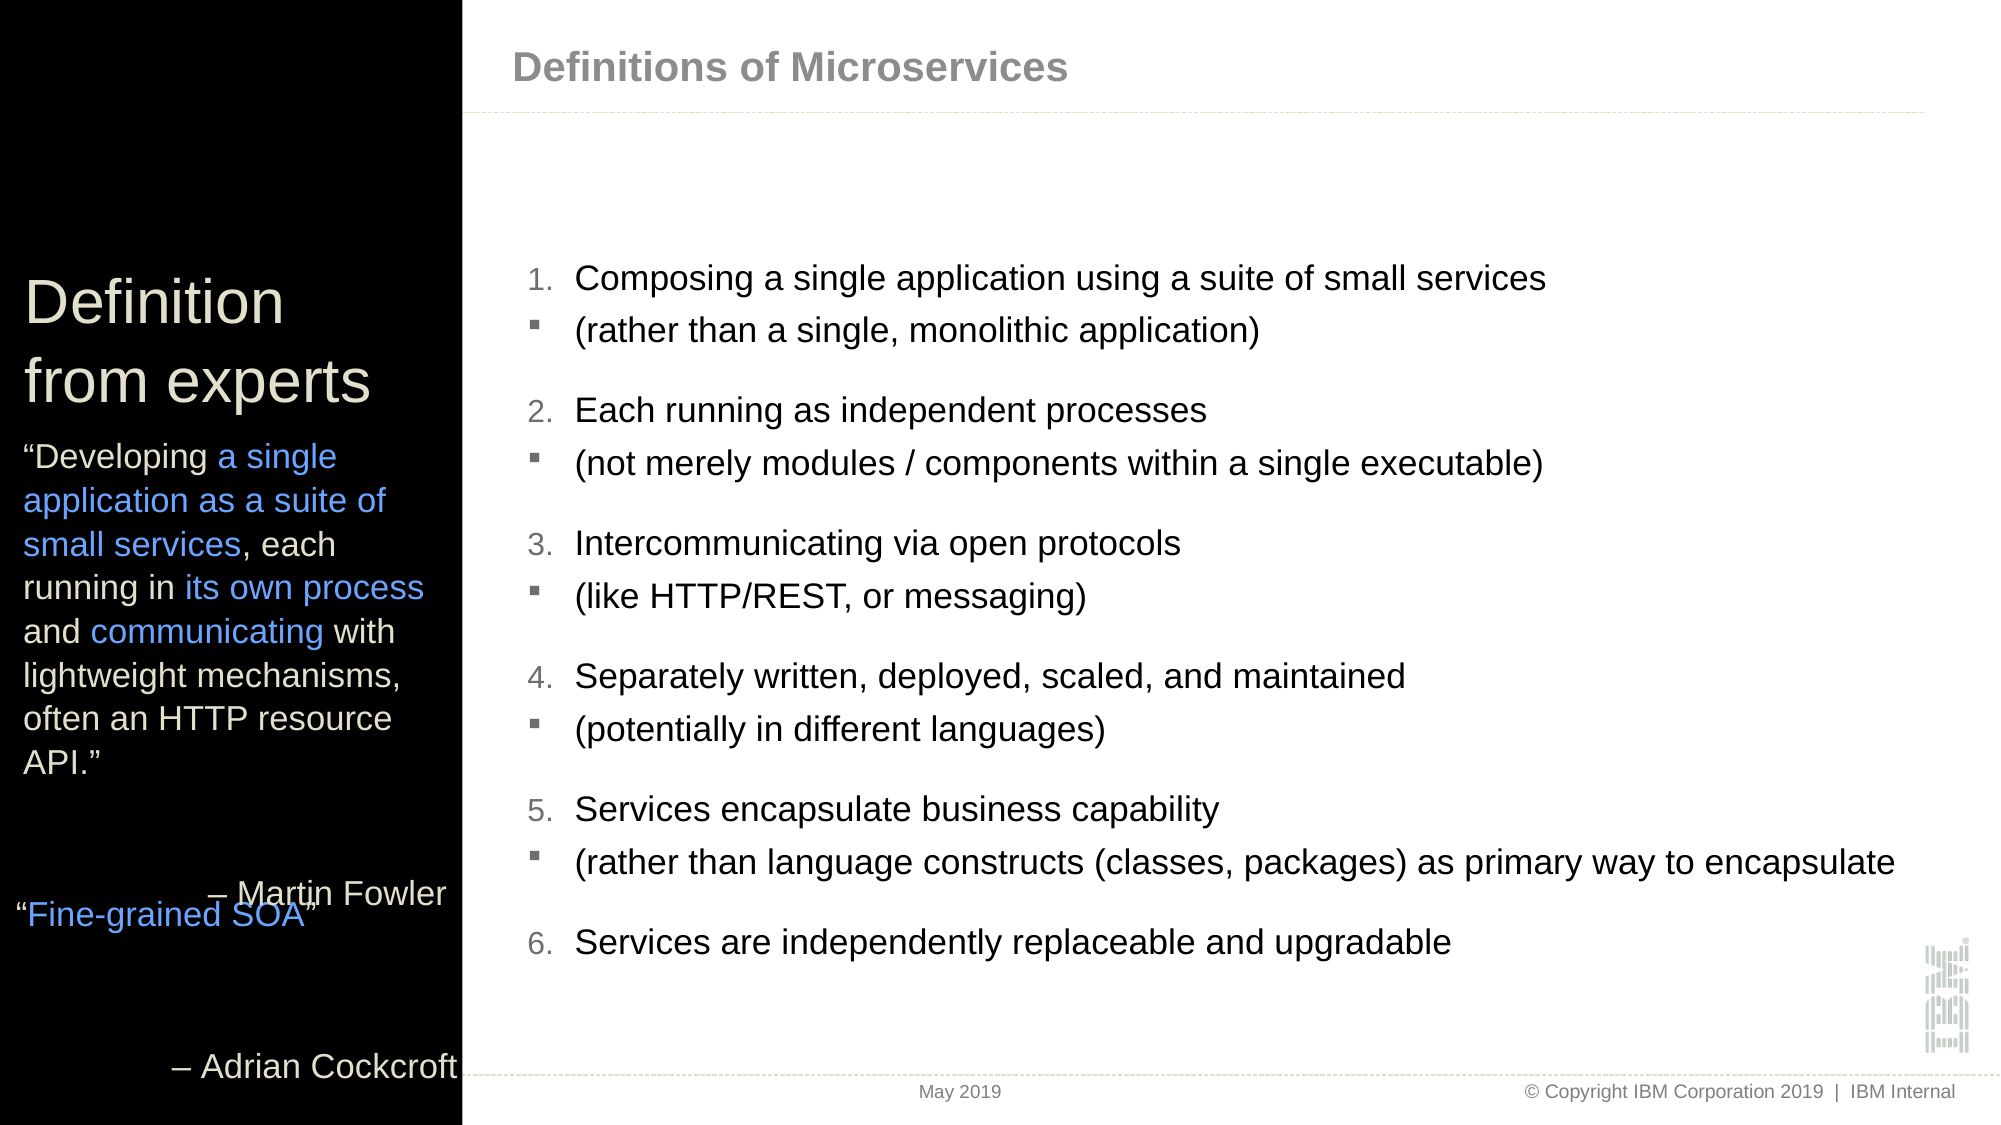

# Definitions of Microservices
Definition from experts
Composing a single application using a suite of small services
(rather than a single, monolithic application)

Each running as independent processes
(not merely modules / components within a single executable)

Intercommunicating via open protocols
(like HTTP/REST, or messaging)

Separately written, deployed, scaled, and maintained
(potentially in different languages)

Services encapsulate business capability
(rather than language constructs (classes, packages) as primary way to encapsulate

Services are independently replaceable and upgradable
“Developing a single application as a suite of small services, each running in its own process and communicating with lightweight mechanisms, often an HTTP resource API.”
                   – Martin Fowler
“Fine-grained SOA”
                – Adrian Cockcroft